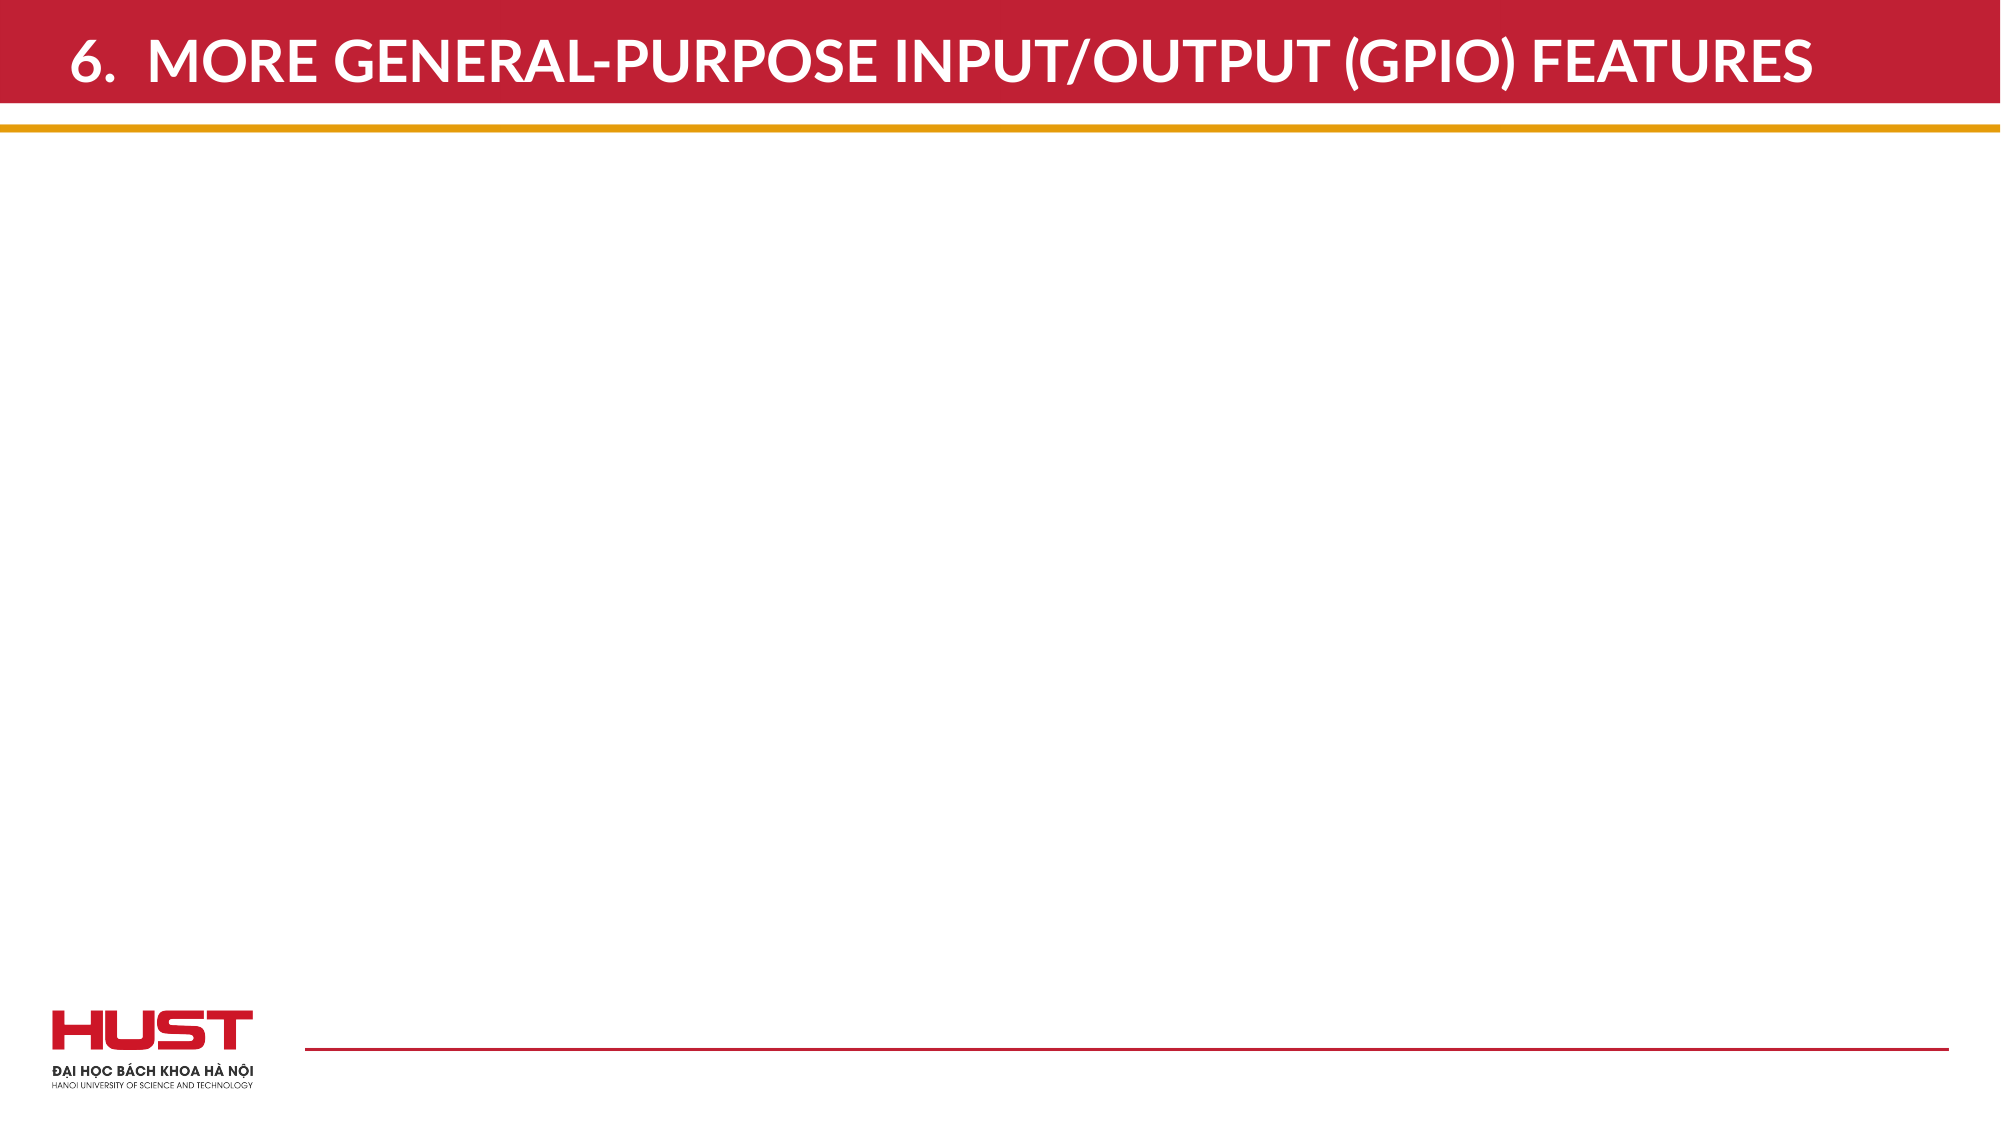

# 6.  MORE GENERAL-PURPOSE INPUT/OUTPUT (GPIO) FEATURES